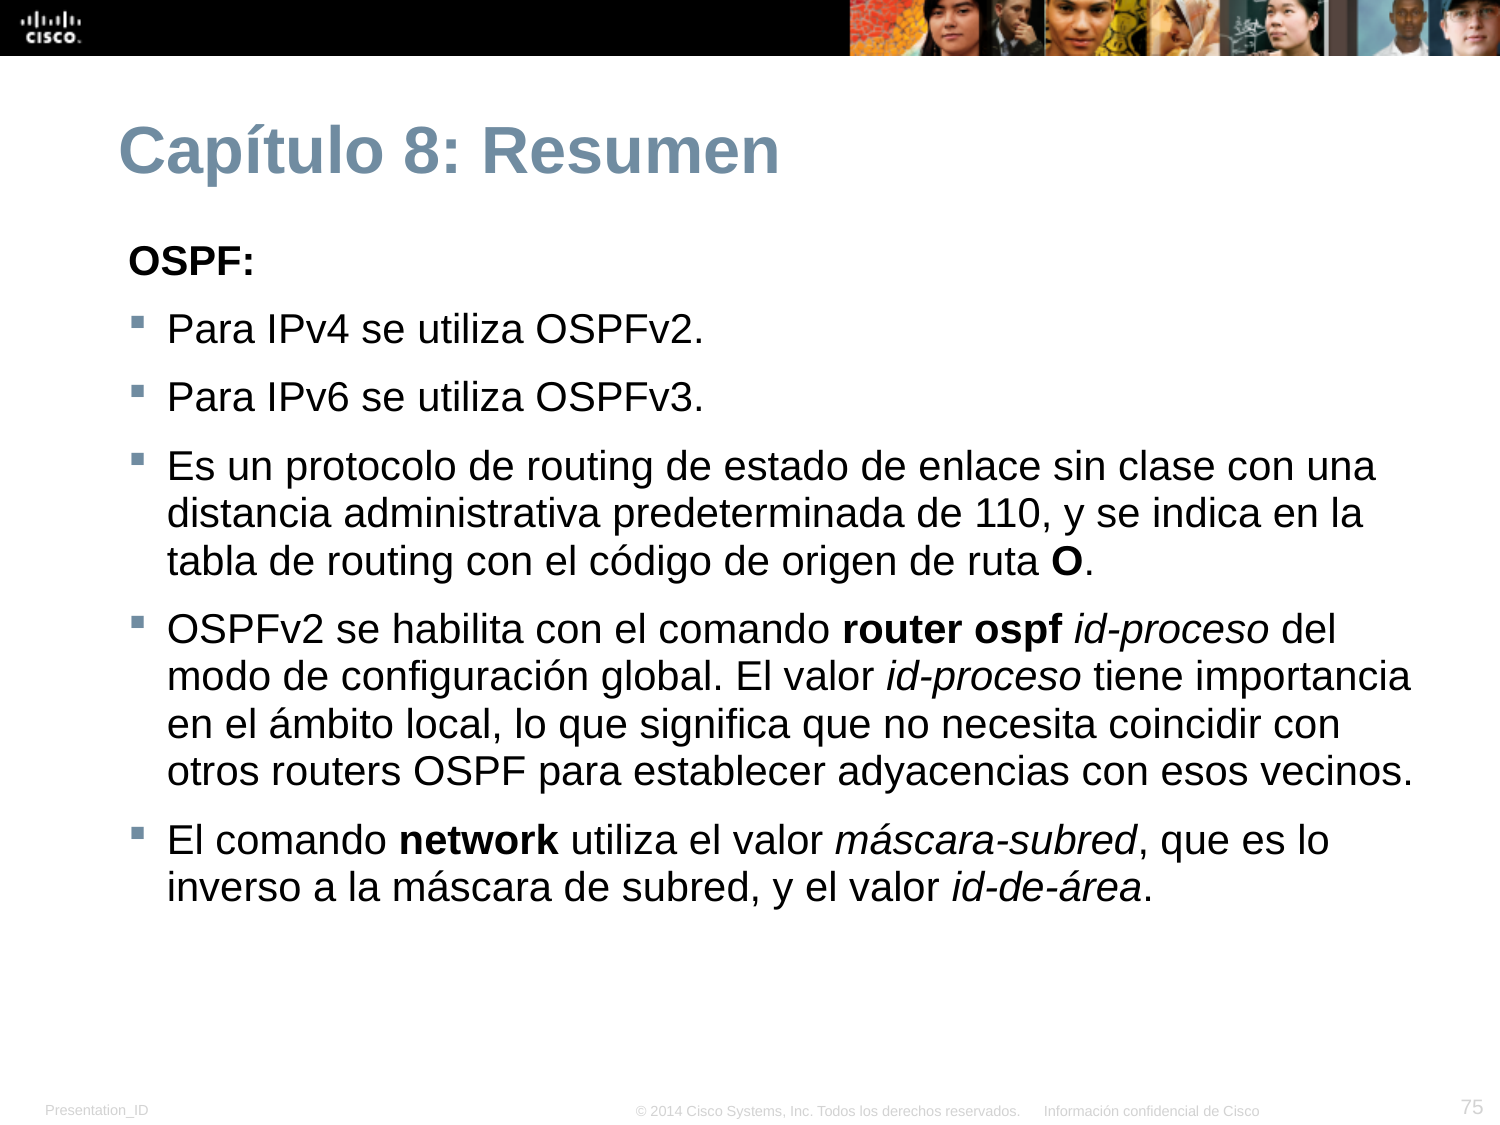

# Capítulo 8: Resumen
OSPF:
Para IPv4 se utiliza OSPFv2.
Para IPv6 se utiliza OSPFv3.
Es un protocolo de routing de estado de enlace sin clase con una distancia administrativa predeterminada de 110, y se indica en la tabla de routing con el código de origen de ruta O.
OSPFv2 se habilita con el comando router ospf id-proceso del modo de configuración global. El valor id-proceso tiene importancia en el ámbito local, lo que significa que no necesita coincidir con otros routers OSPF para establecer adyacencias con esos vecinos.
El comando network utiliza el valor máscara-subred, que es lo inverso a la máscara de subred, y el valor id-de-área.